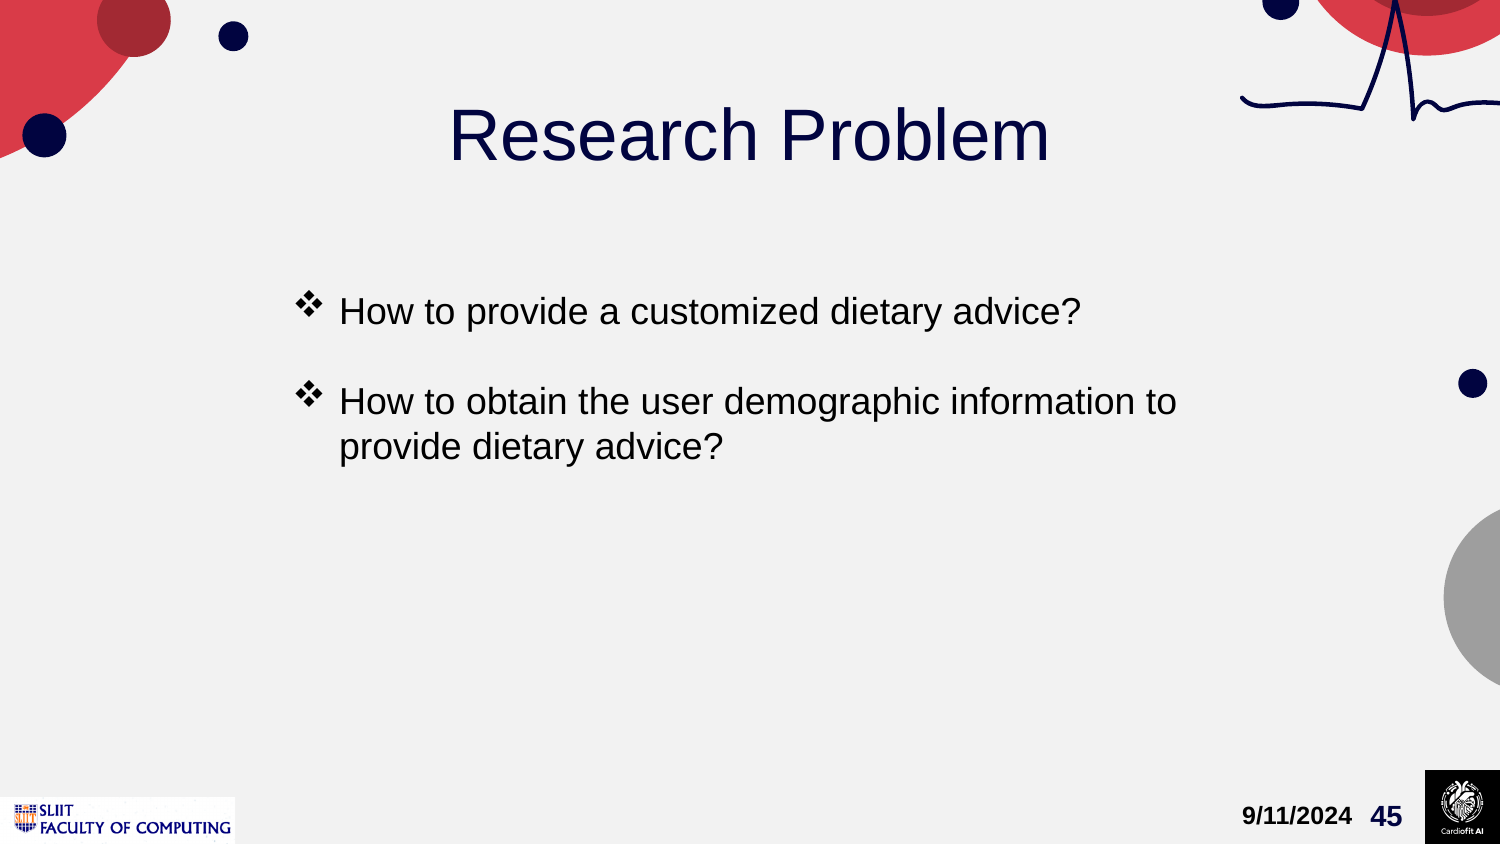

# Research Problem
How to provide a customized dietary advice?

How to obtain the user demographic information to provide dietary advice?